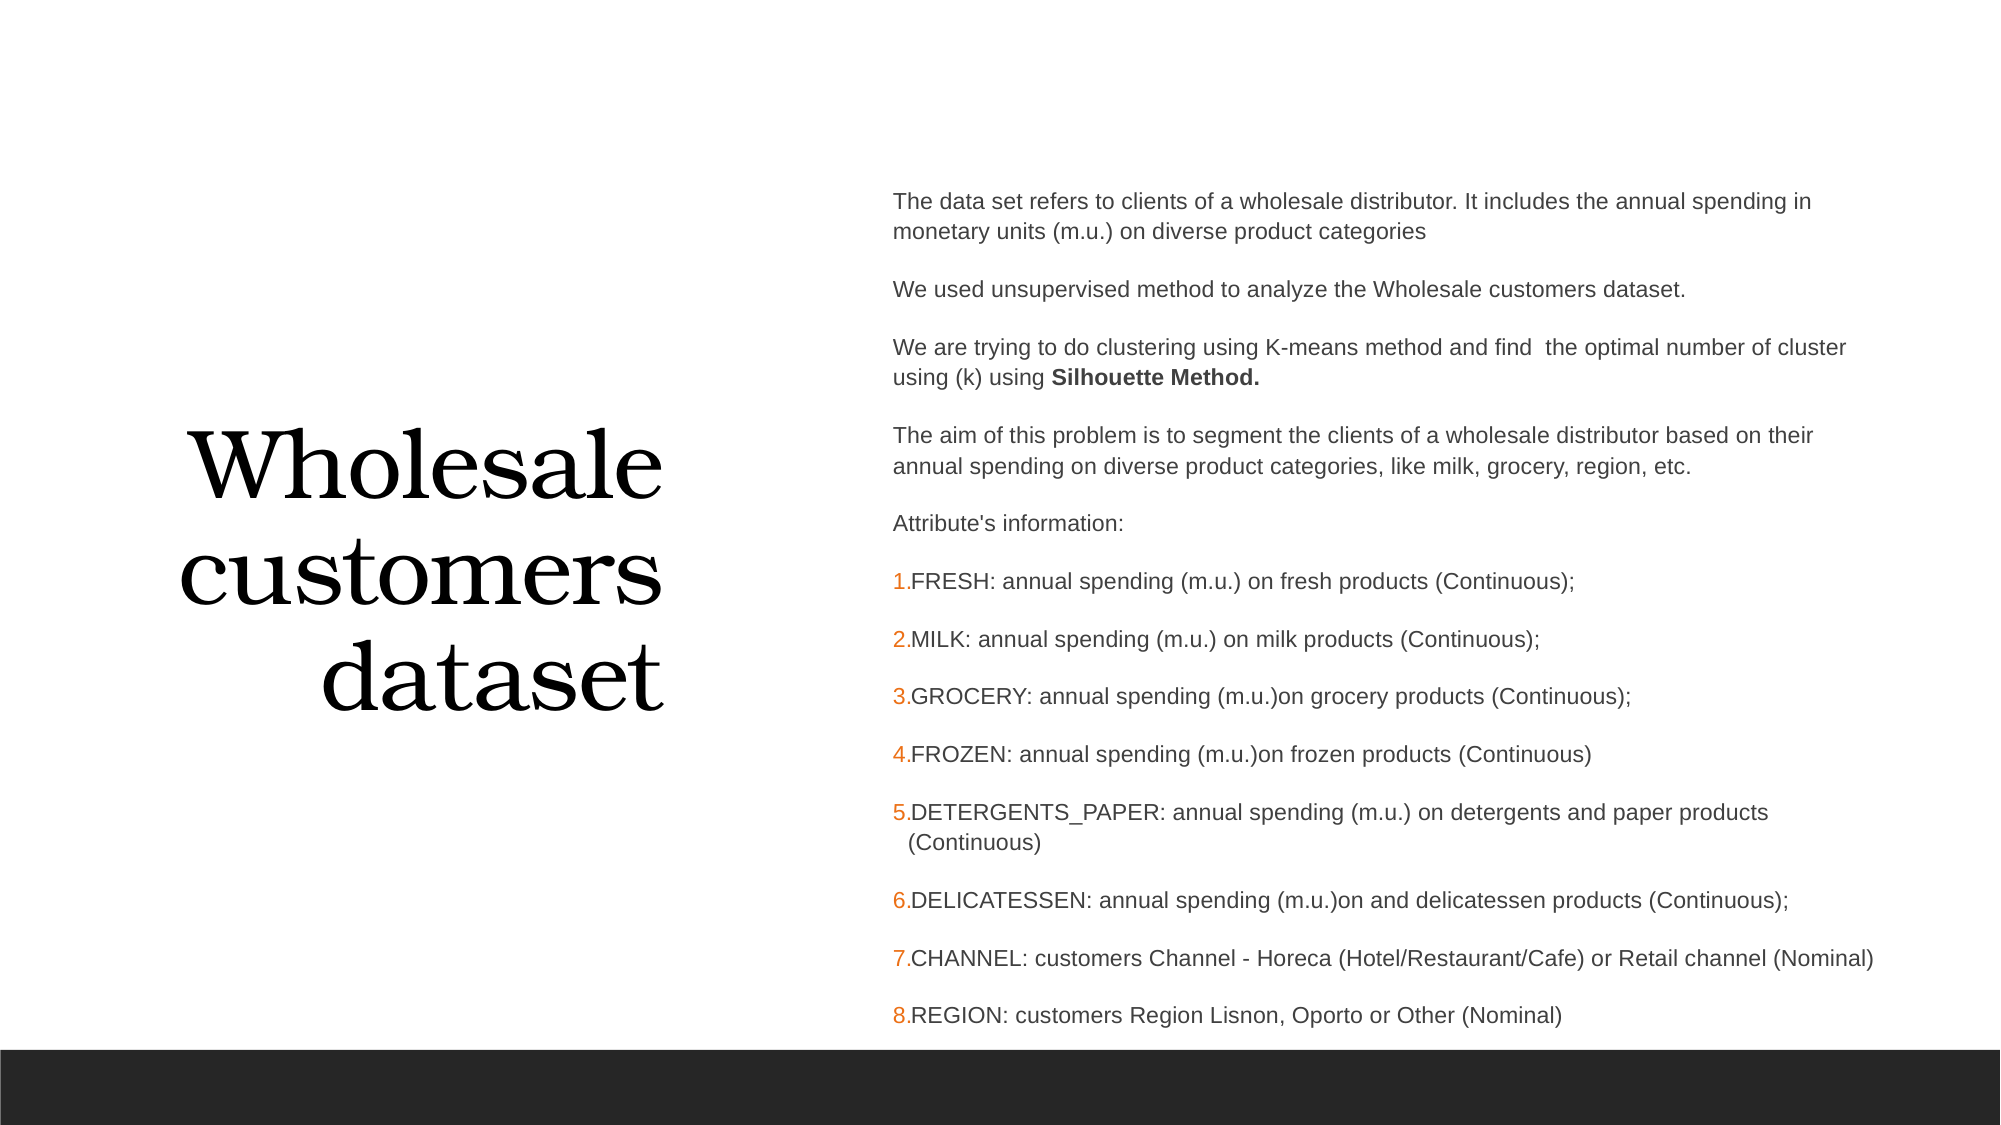

Wholesale customers dataset
The data set refers to clients of a wholesale distributor. It includes the annual spending in monetary units (m.u.) on diverse product categories
We used unsupervised method to analyze the Wholesale customers dataset.
We are trying to do clustering using K-means method and find  the optimal number of cluster using (k) using Silhouette Method.
The aim of this problem is to segment the clients of a wholesale distributor based on their annual spending on diverse product categories, like milk, grocery, region, etc.
Attribute's information:
FRESH: annual spending (m.u.) on fresh products (Continuous);
MILK: annual spending (m.u.) on milk products (Continuous);
GROCERY: annual spending (m.u.)on grocery products (Continuous);
FROZEN: annual spending (m.u.)on frozen products (Continuous)
DETERGENTS_PAPER: annual spending (m.u.) on detergents and paper products (Continuous)
DELICATESSEN: annual spending (m.u.)on and delicatessen products (Continuous);
CHANNEL: customers Channel - Horeca (Hotel/Restaurant/Cafe) or Retail channel (Nominal)
REGION: customers Region Lisnon, Oporto or Other (Nominal)